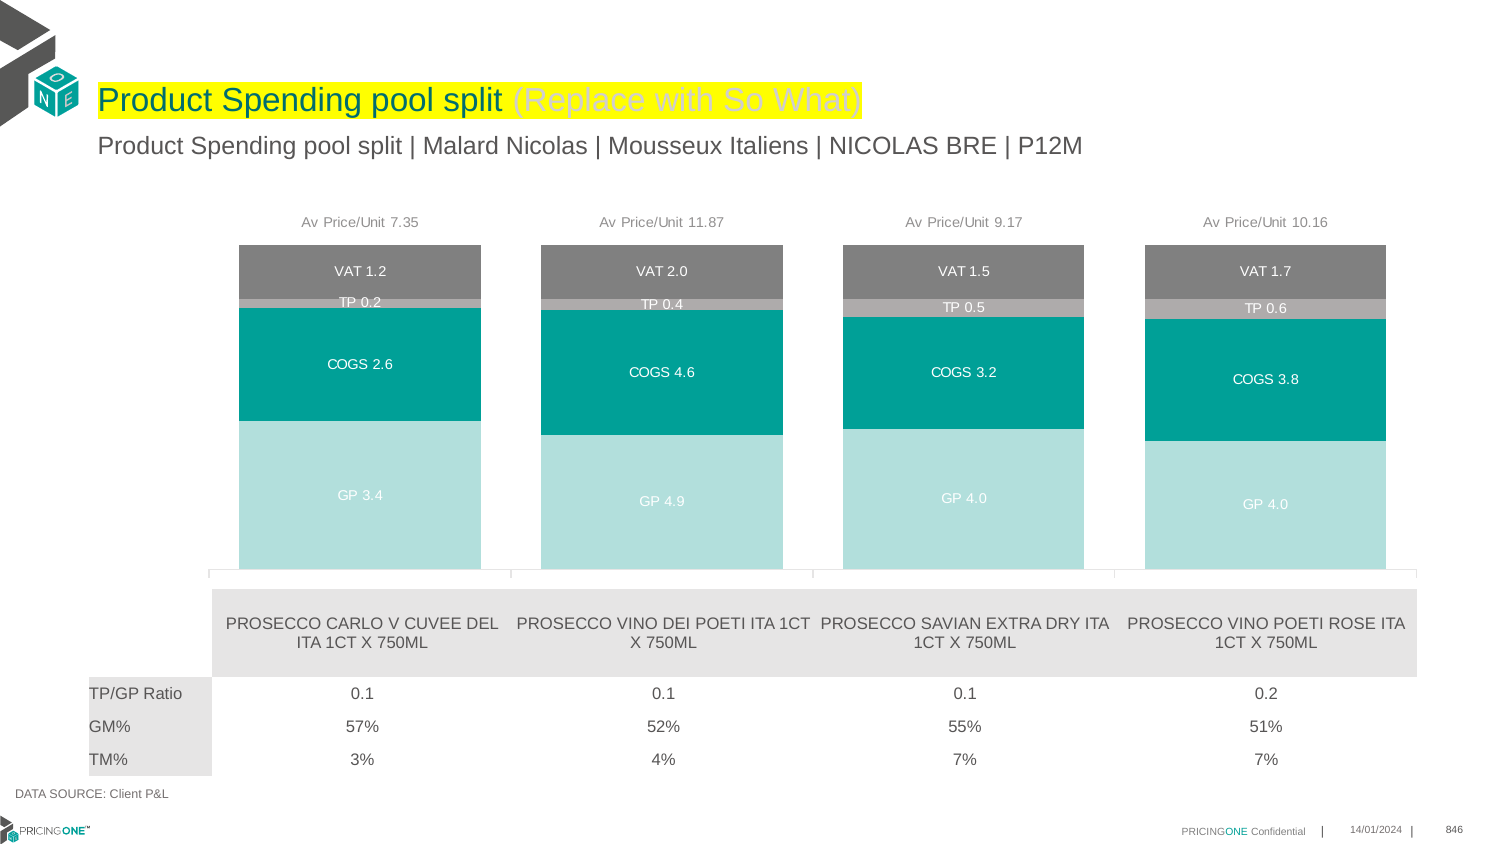

# Product Spending pool split (Replace with So What)
Product Spending pool split | Malard Nicolas | Mousseux Italiens | NICOLAS BRE | P12M

### Chart

| Category | GP | COGS | TP | VAT |
|---|---|---|---|---|
| Av Price/Unit 7.35 | 3.35041025290499 | 2.5749032125768965 | 0.196810025062657 | 1.224424698108909 |
| Av Price/Unit 11.87 | 4.897549442379182 | 4.5754736059479555 | 0.4154657992565056 | 1.9776951672862437 |
| Av Price/Unit 9.17 | 3.9618450000000003 | 3.180565 | 0.5008191666666661 | 1.5286458333333328 |
| Av Price/Unit 10.16 | 4.027811111111112 | 3.8206629629629627 | 0.6206617283950626 | 1.693827160493826 |
|  | PROSECCO CARLO V CUVEE DEL ITA 1CT X 750ML | PROSECCO VINO DEI POETI ITA 1CT X 750ML | PROSECCO SAVIAN EXTRA DRY ITA 1CT X 750ML | PROSECCO VINO POETI ROSE ITA 1CT X 750ML |
| --- | --- | --- | --- | --- |
| TP/GP Ratio | 0.1 | 0.1 | 0.1 | 0.2 |
| GM% | 57% | 52% | 55% | 51% |
| TM% | 3% | 4% | 7% | 7% |
DATA SOURCE: Client P&L

14/01/2024
846